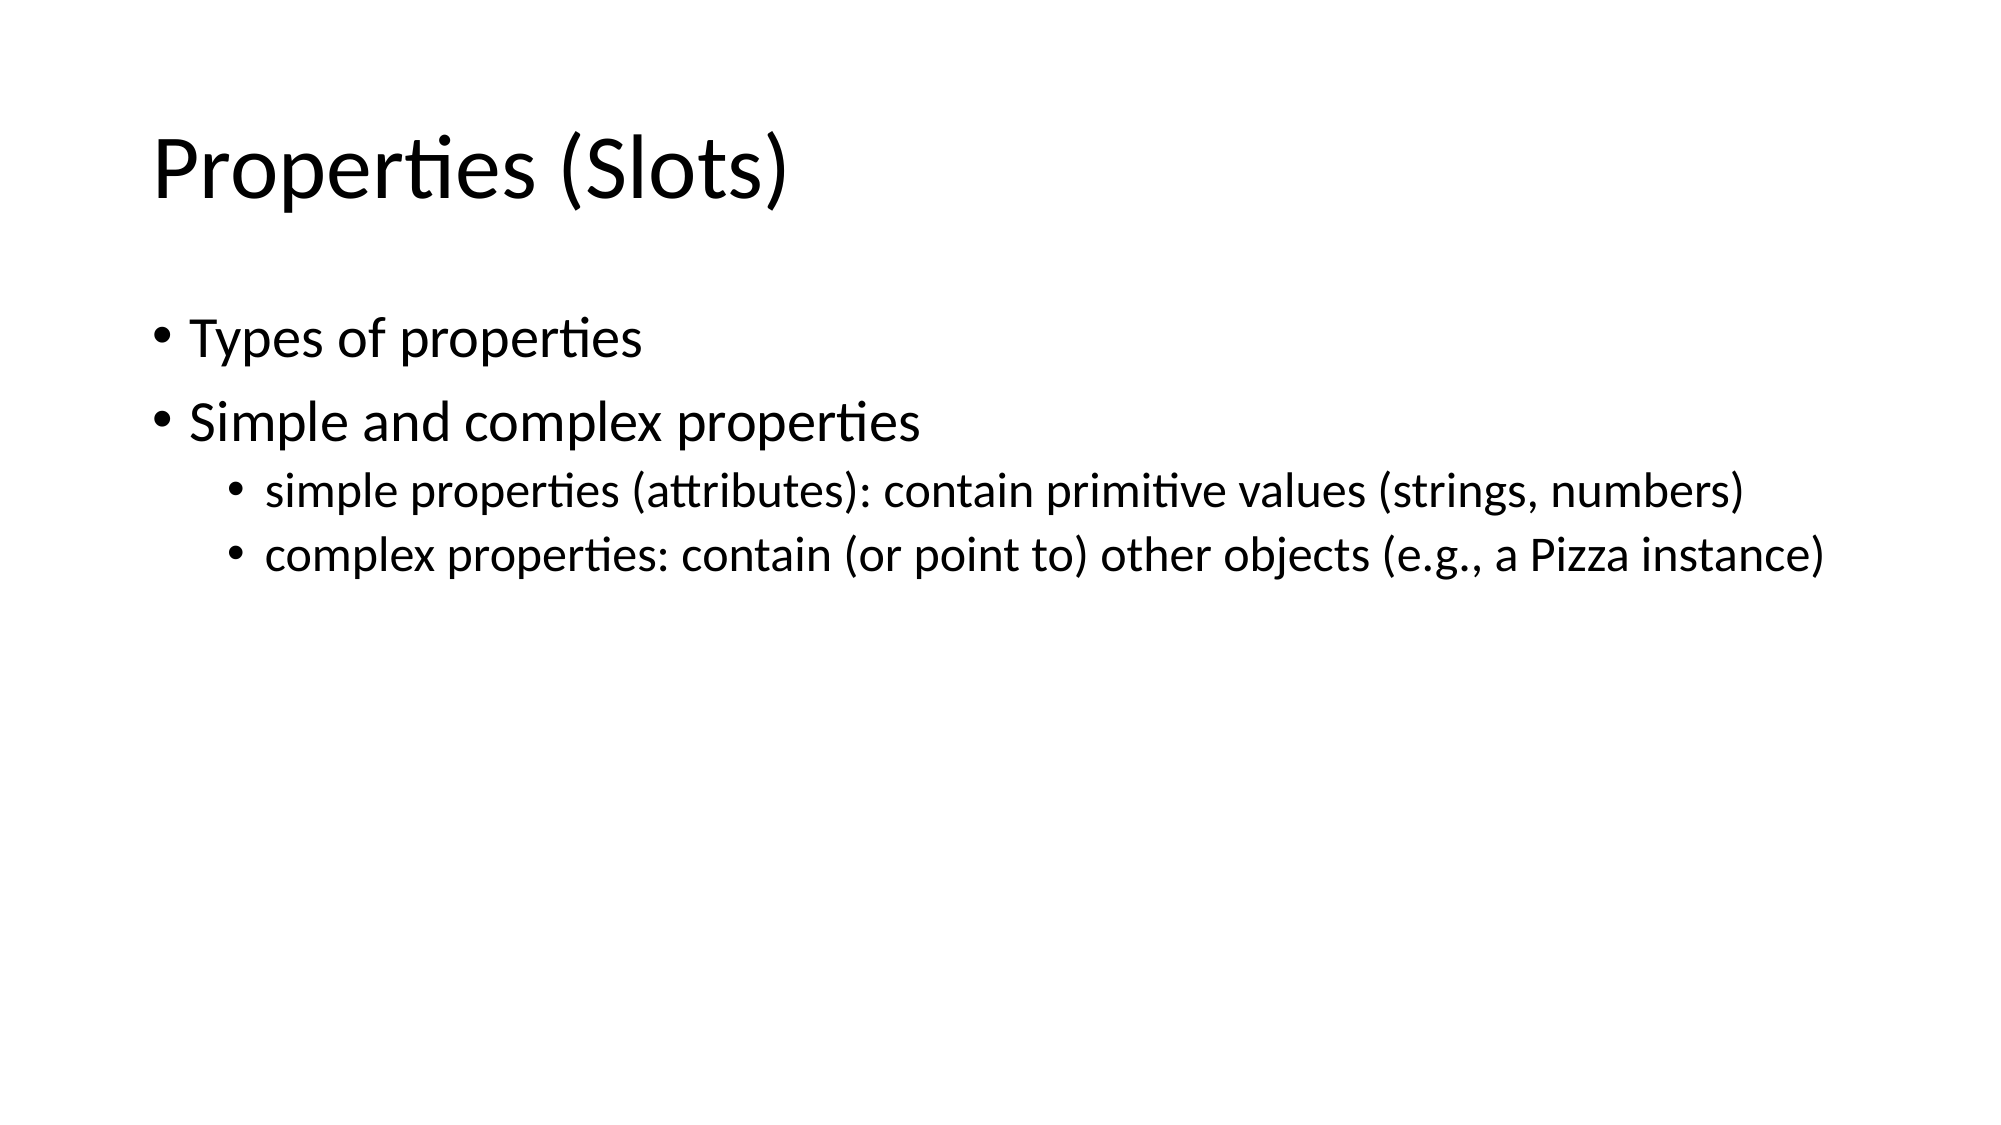

# Properties (Slots)
Types of properties
Simple and complex properties
simple properties (attributes): contain primitive values (strings, numbers)
complex properties: contain (or point to) other objects (e.g., a Pizza instance)